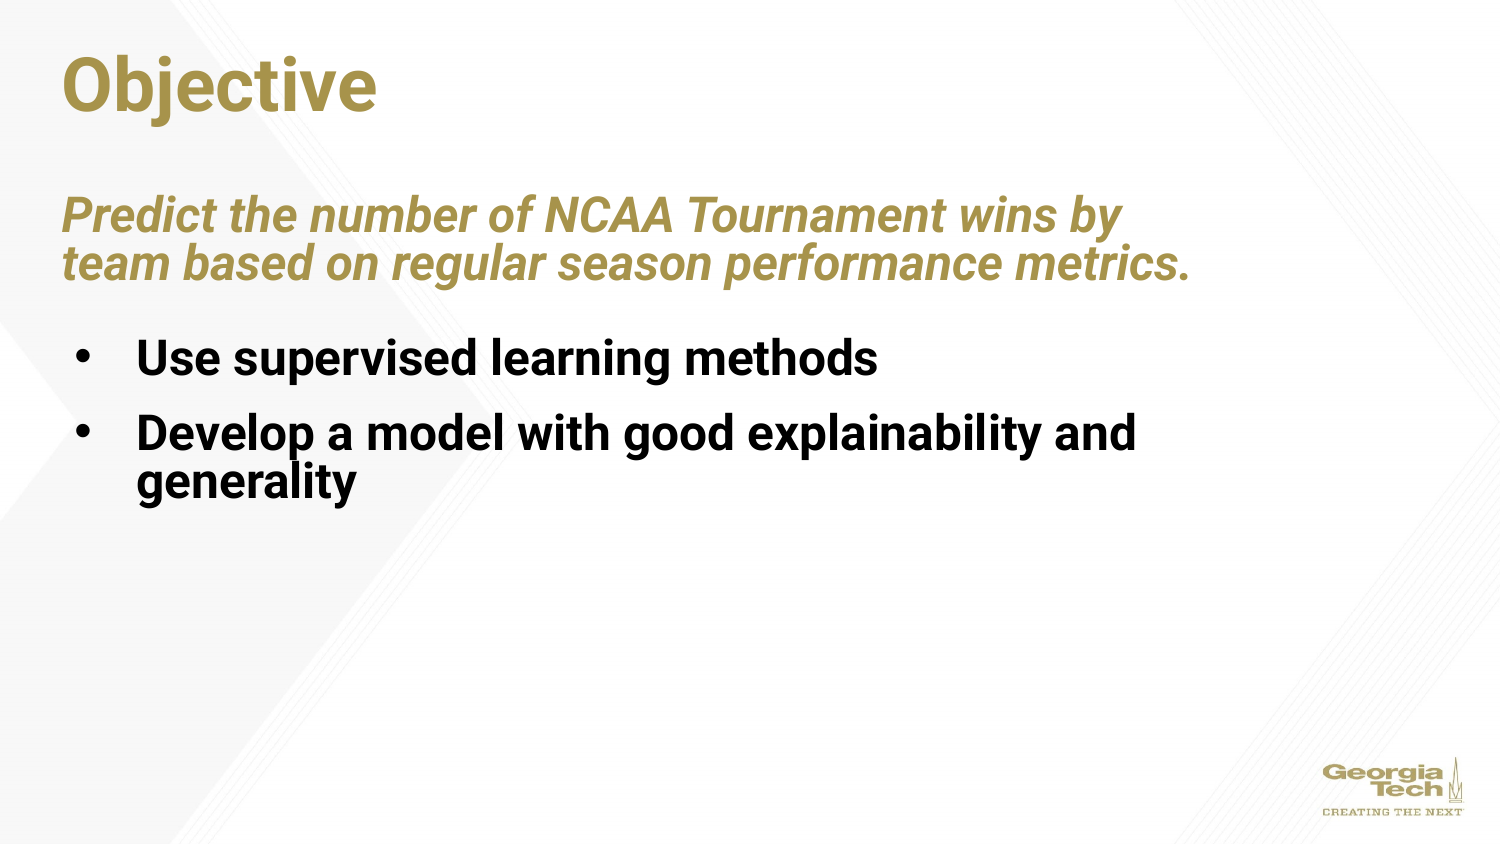

# Objective
Predict the number of NCAA Tournament wins by team based on regular season performance metrics.

Use supervised learning methods

Develop a model with good explainability and generality